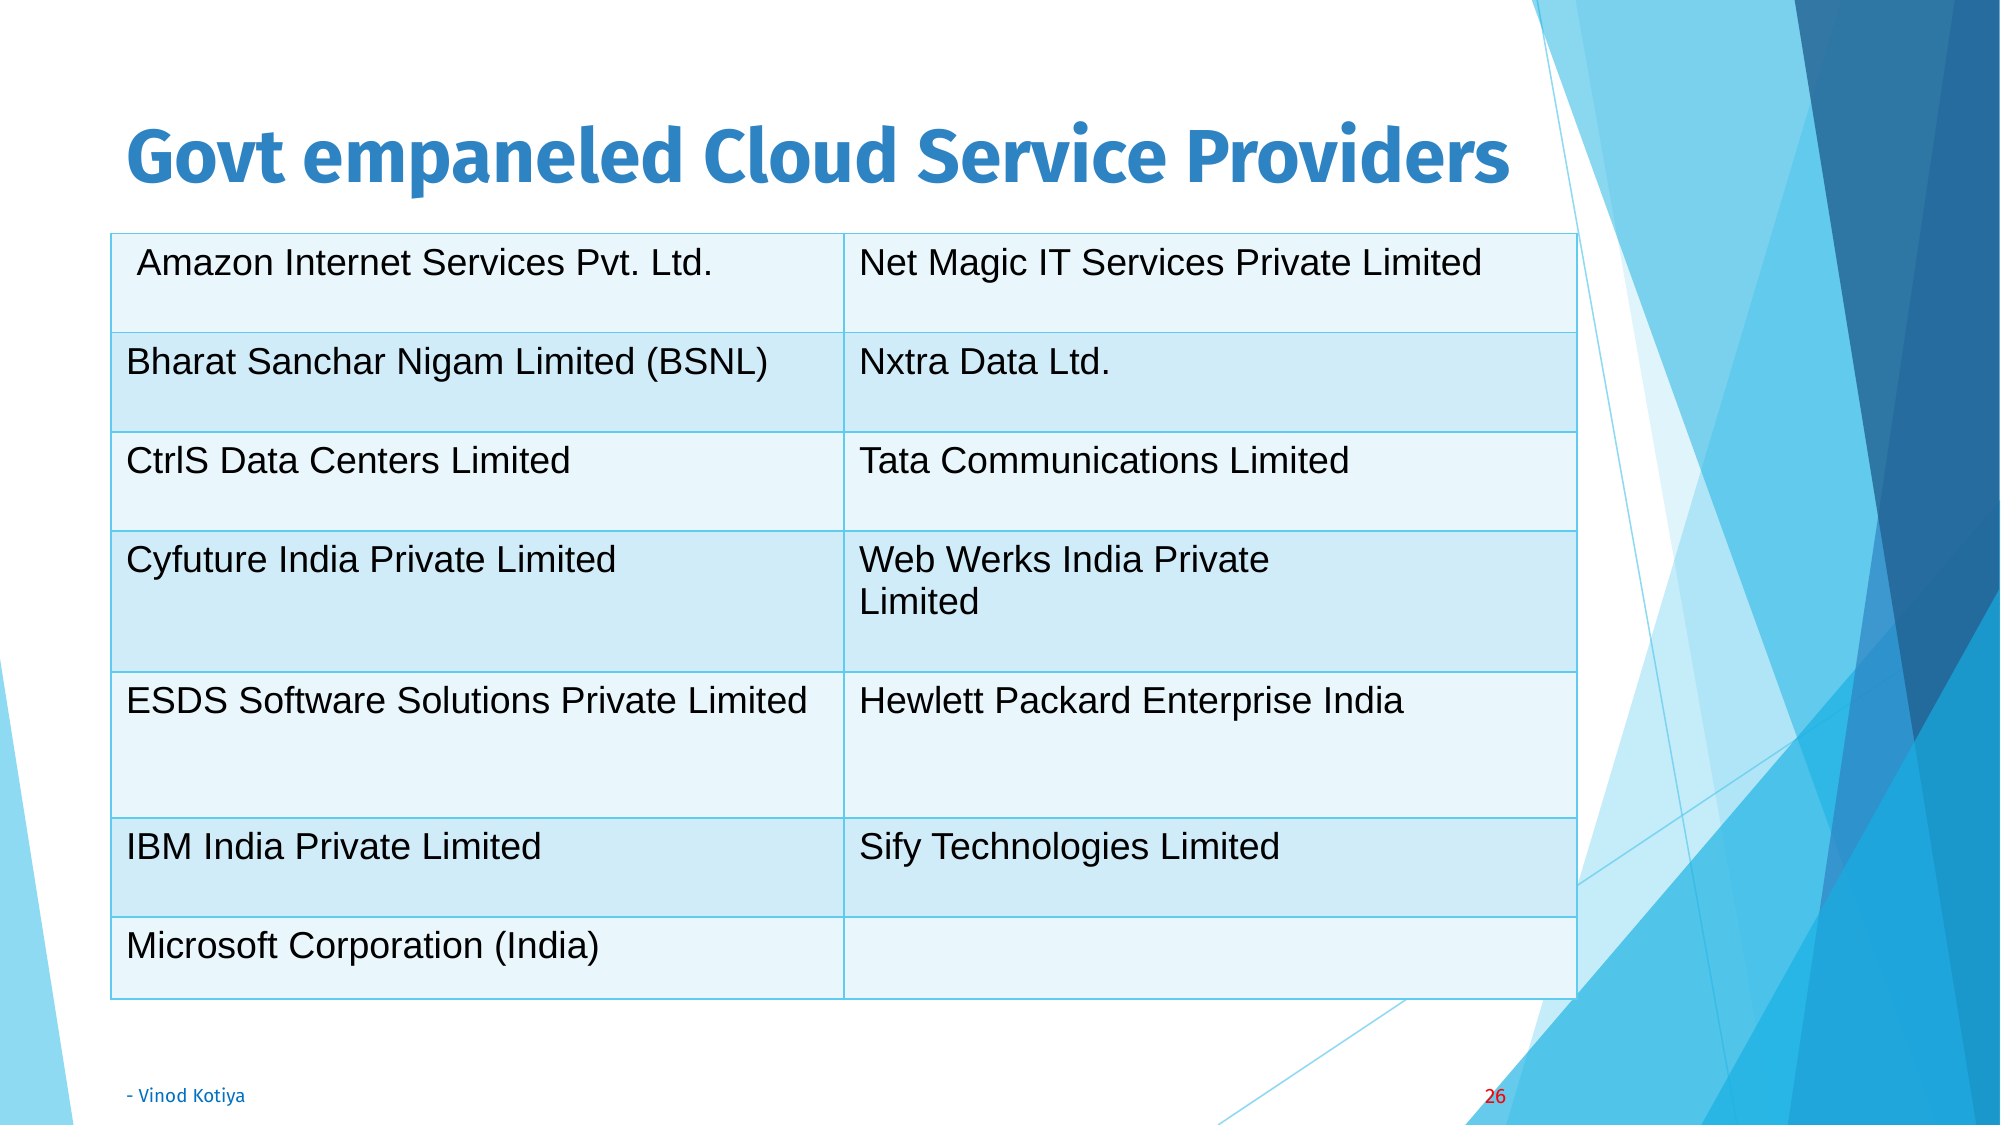

# Govt empaneled Cloud Service Providers
| Amazon Internet Services Pvt. Ltd. | Net Magic IT Services Private Limited |
| --- | --- |
| Bharat Sanchar Nigam Limited (BSNL) | Nxtra Data Ltd. |
| CtrlS Data Centers Limited | Tata Communications Limited |
| Cyfuture India Private Limited | Web Werks India Private Limited |
| ESDS Software Solutions Private Limited | Hewlett Packard Enterprise India |
| IBM India Private Limited | Sify Technologies Limited |
| Microsoft Corporation (India) |  |
26
- Vinod Kotiya